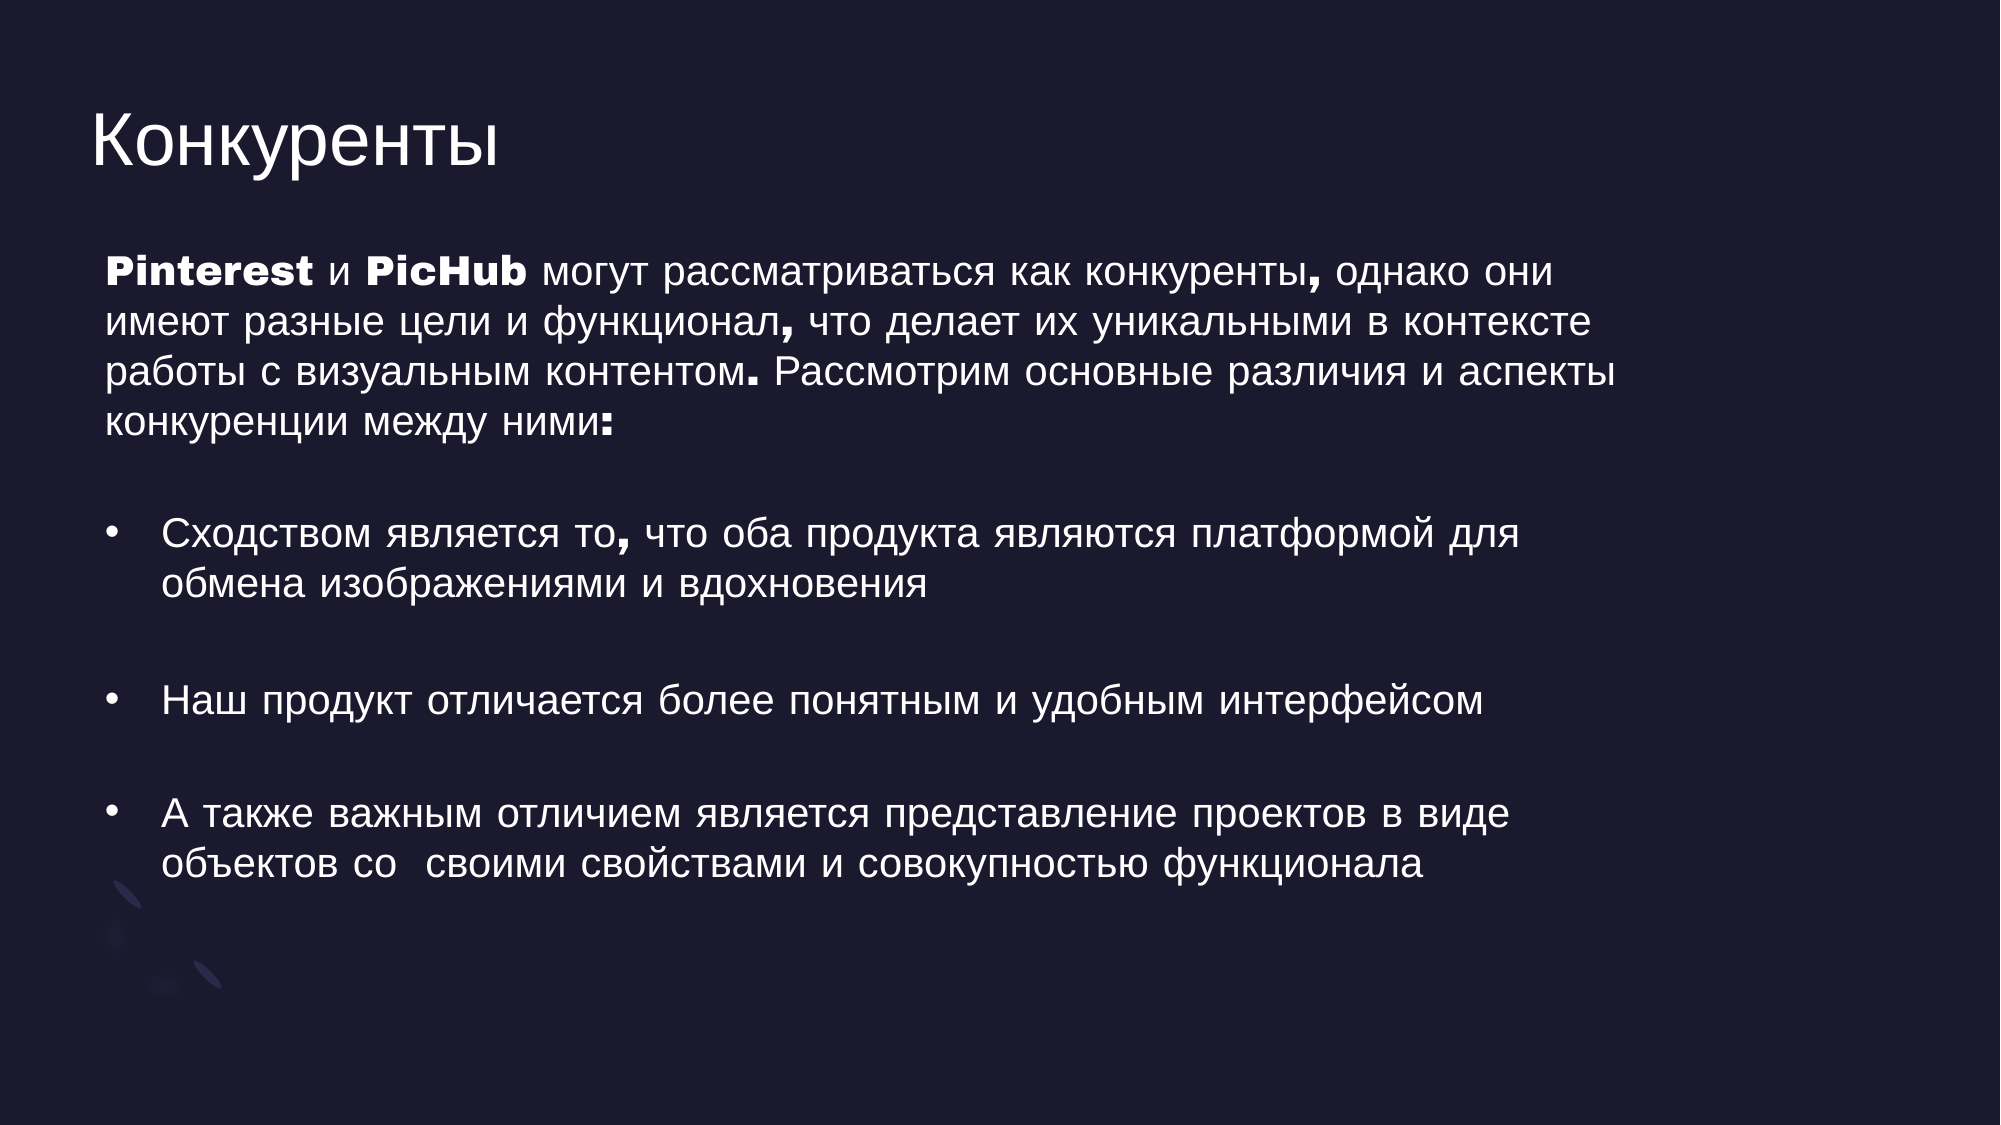

# Конкуренты

Pinterest и PicHub могут рассматриваться как конкуренты, однако они имеют разные цели и функционал, что делает их уникальными в контексте работы с визуальным контентом. Рассмотрим основные различия и аспекты конкуренции между ними:

Сходством является то, что оба продукта являются платформой для обмена изображениями и вдохновения

Наш продукт отличается более понятным и удобным интерфейсом

А также важным отличием является представление проектов в виде объектов со  своими свойствами и совокупностью функционала